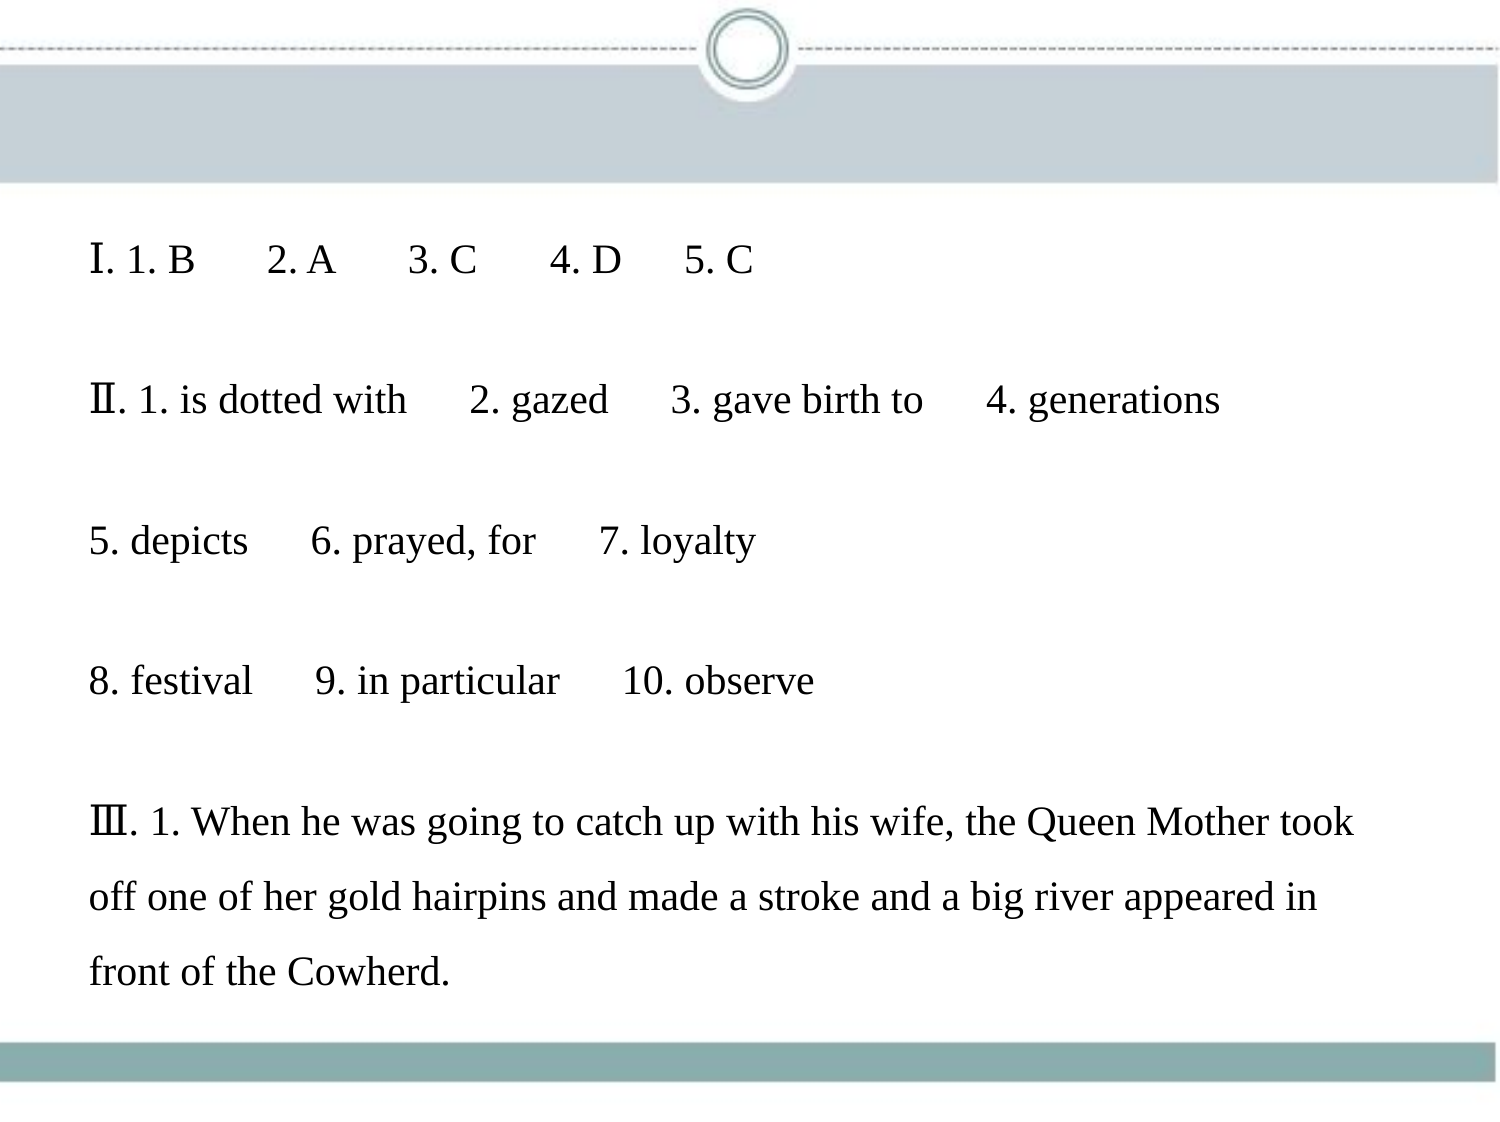

Ⅰ. 1. B　 2. A　 3. C 　4. D　5. C
Ⅱ. 1. is dotted with　2. gazed　3. gave birth to　4. generations
5. depicts　6. prayed, for　7. loyalty
8. festival　9. in particular　10. observe
Ⅲ. 1. When he was going to catch up with his wife, the Queen Mother took
off one of her gold hairpins and made a stroke and a big river appeared in
front of the Cowherd.